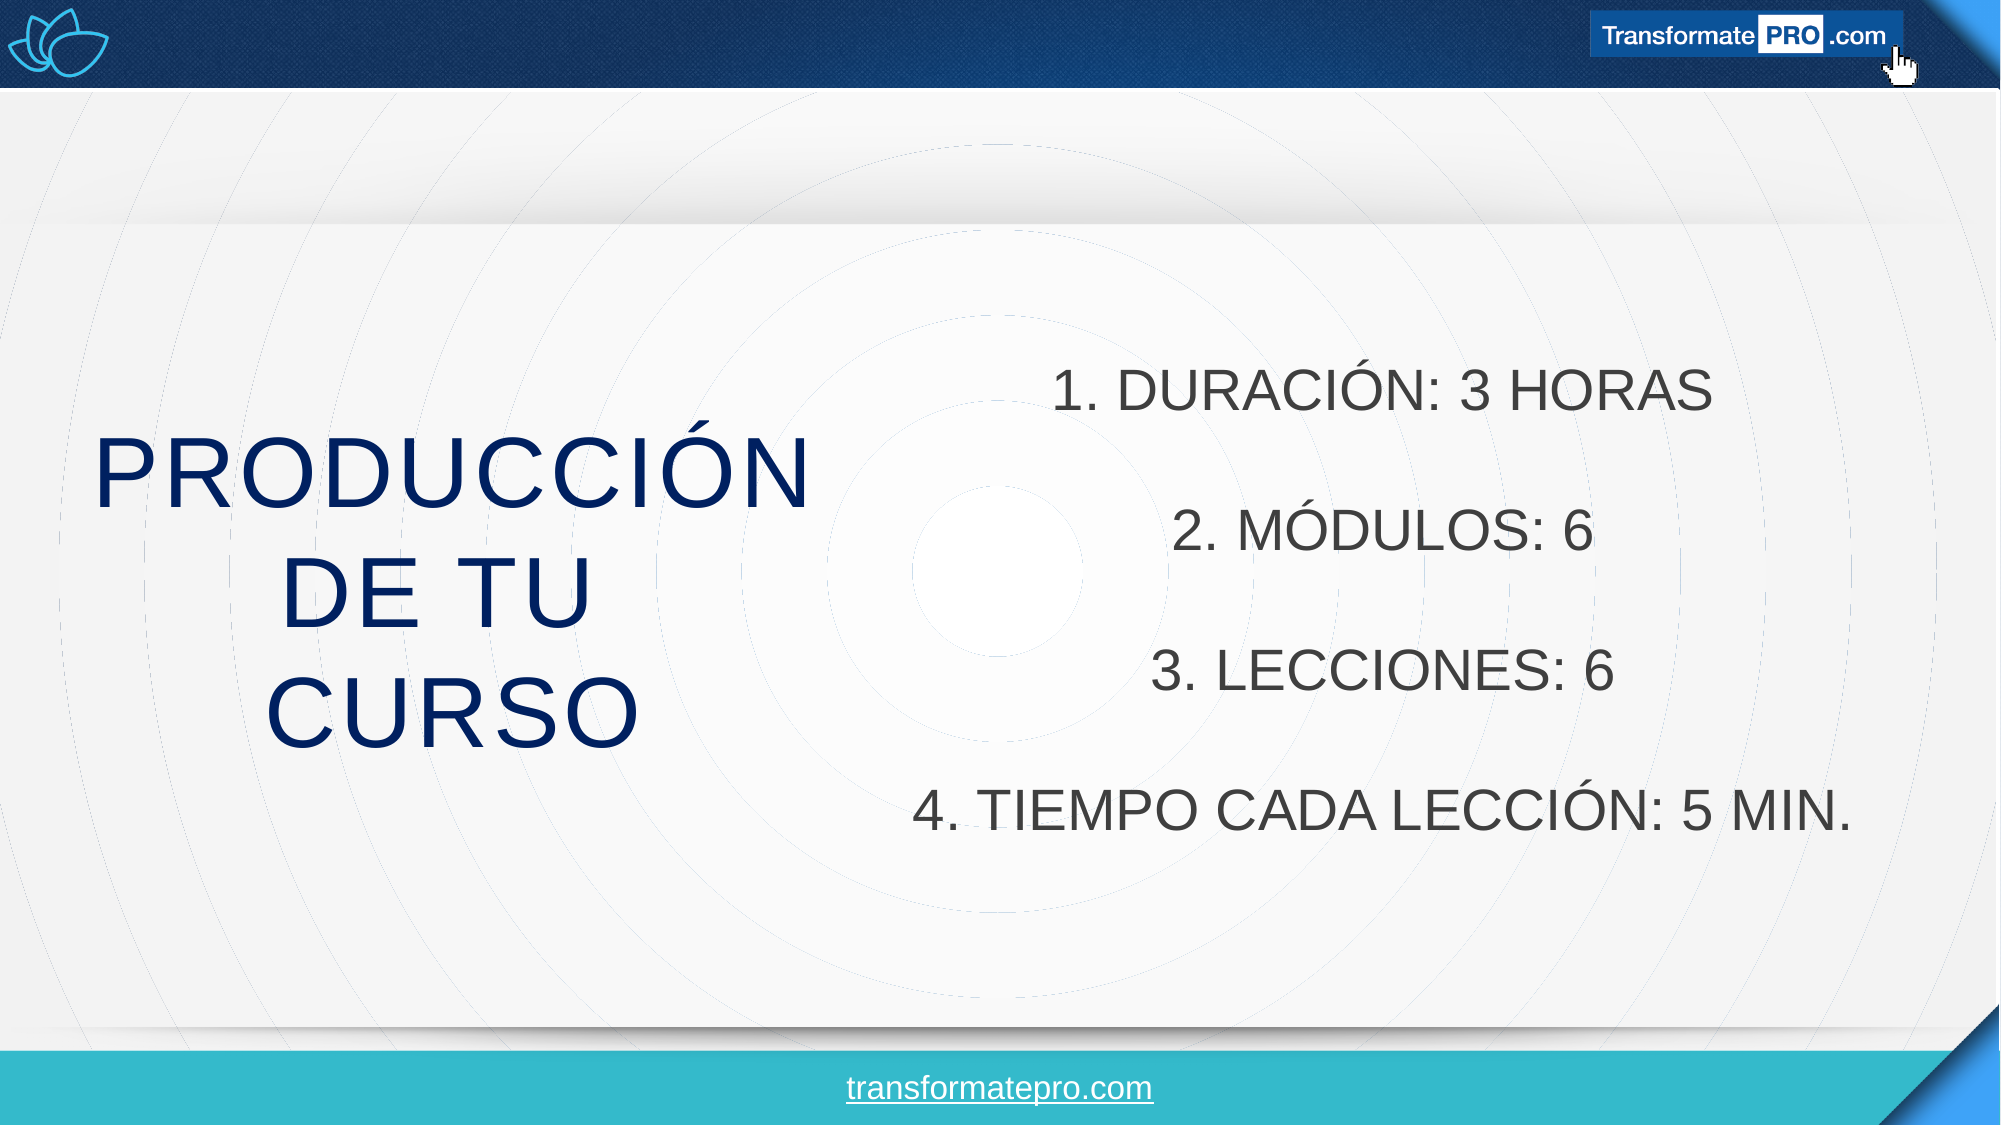

1. DURACIÓN: 3 HORAS

2. MÓDULOS: 6

3. LECCIONES: 6

4. TIEMPO CADA LECCIÓN: 5 MIN.

# PRODUCCIÓN DE TU CURSO
transformatepro.com